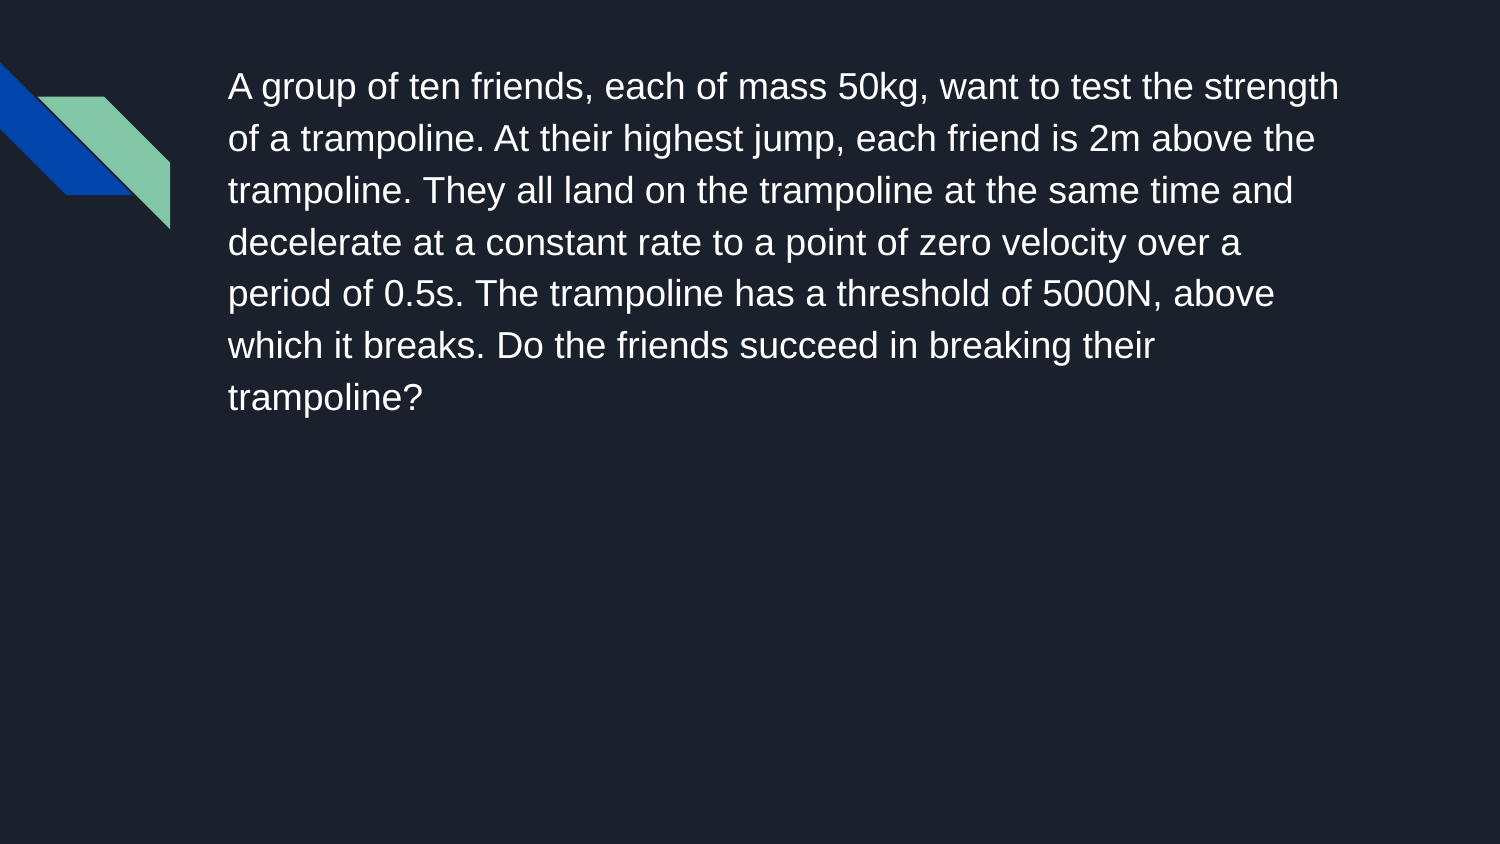

A group of ten friends, each of mass 50kg, want to test the strength of a trampoline. At their highest jump, each friend is 2m above the trampoline. They all land on the trampoline at the same time and decelerate at a constant rate to a point of zero velocity over a period of 0.5s. The trampoline has a threshold of 5000N, above which it breaks. Do the friends succeed in breaking their trampoline?